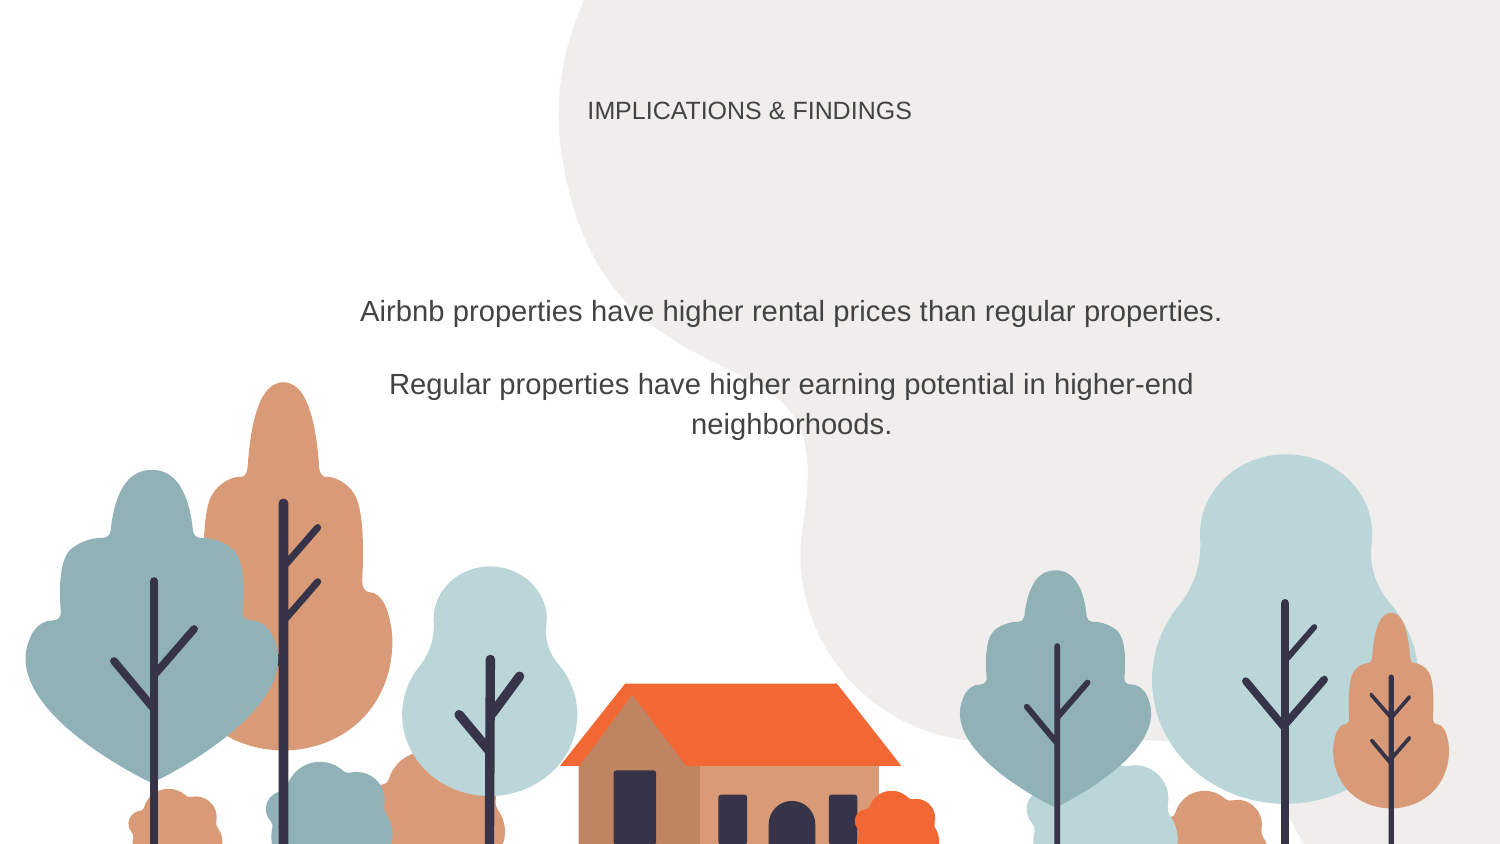

# IMPLICATIONS & FINDINGS
Airbnb properties have higher rental prices than regular properties.
Regular properties have higher earning potential in higher-end neighborhoods.